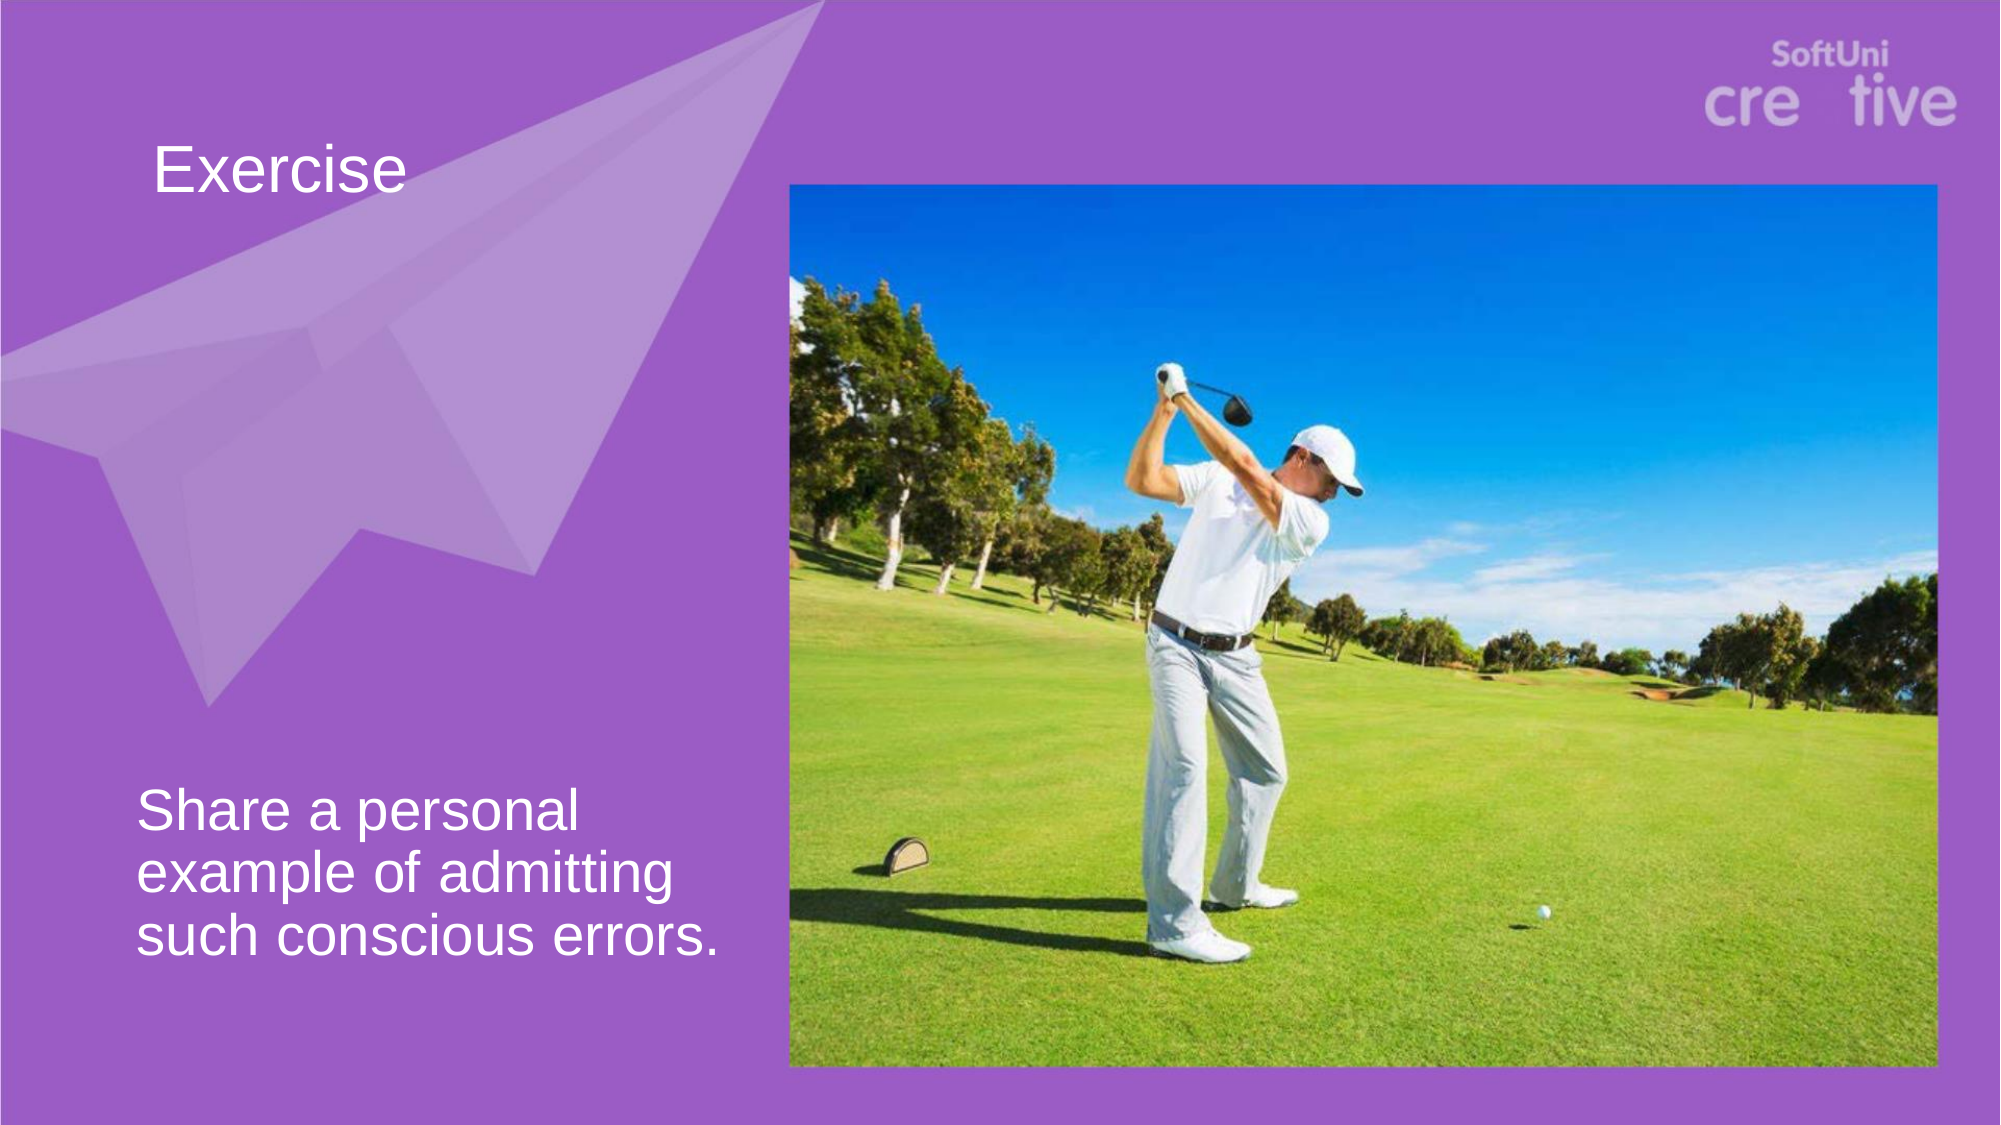

Exercise
Share a personal
example of admitting
such conscious errors.